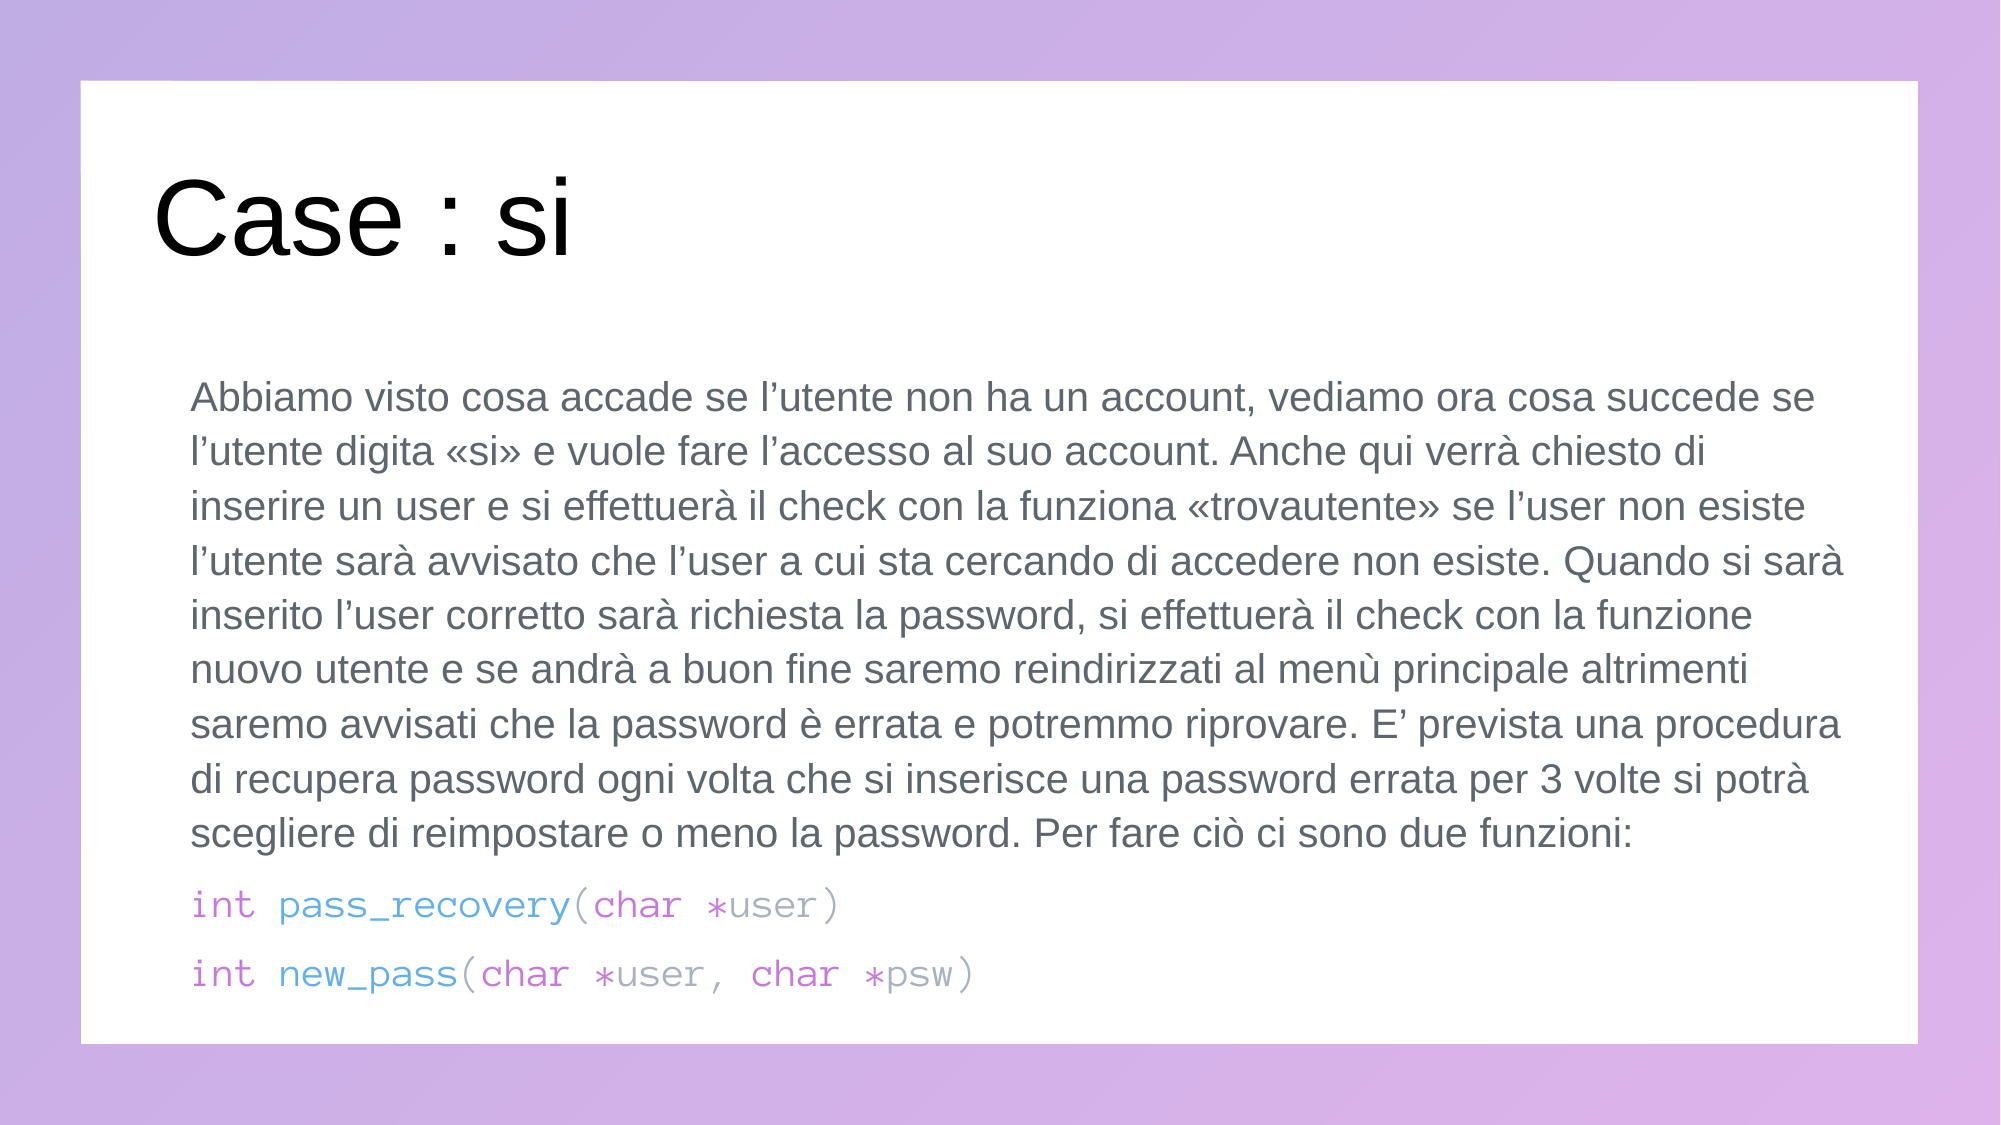

# Case : si
Abbiamo visto cosa accade se l’utente non ha un account, vediamo ora cosa succede se l’utente digita «si» e vuole fare l’accesso al suo account. Anche qui verrà chiesto di inserire un user e si effettuerà il check con la funziona «trovautente» se l’user non esiste l’utente sarà avvisato che l’user a cui sta cercando di accedere non esiste. Quando si sarà inserito l’user corretto sarà richiesta la password, si effettuerà il check con la funzione nuovo utente e se andrà a buon fine saremo reindirizzati al menù principale altrimenti saremo avvisati che la password è errata e potremmo riprovare. E’ prevista una procedura di recupera password ogni volta che si inserisce una password errata per 3 volte si potrà scegliere di reimpostare o meno la password. Per fare ciò ci sono due funzioni:
int pass_recovery(char *user)
int new_pass(char *user, char *psw)